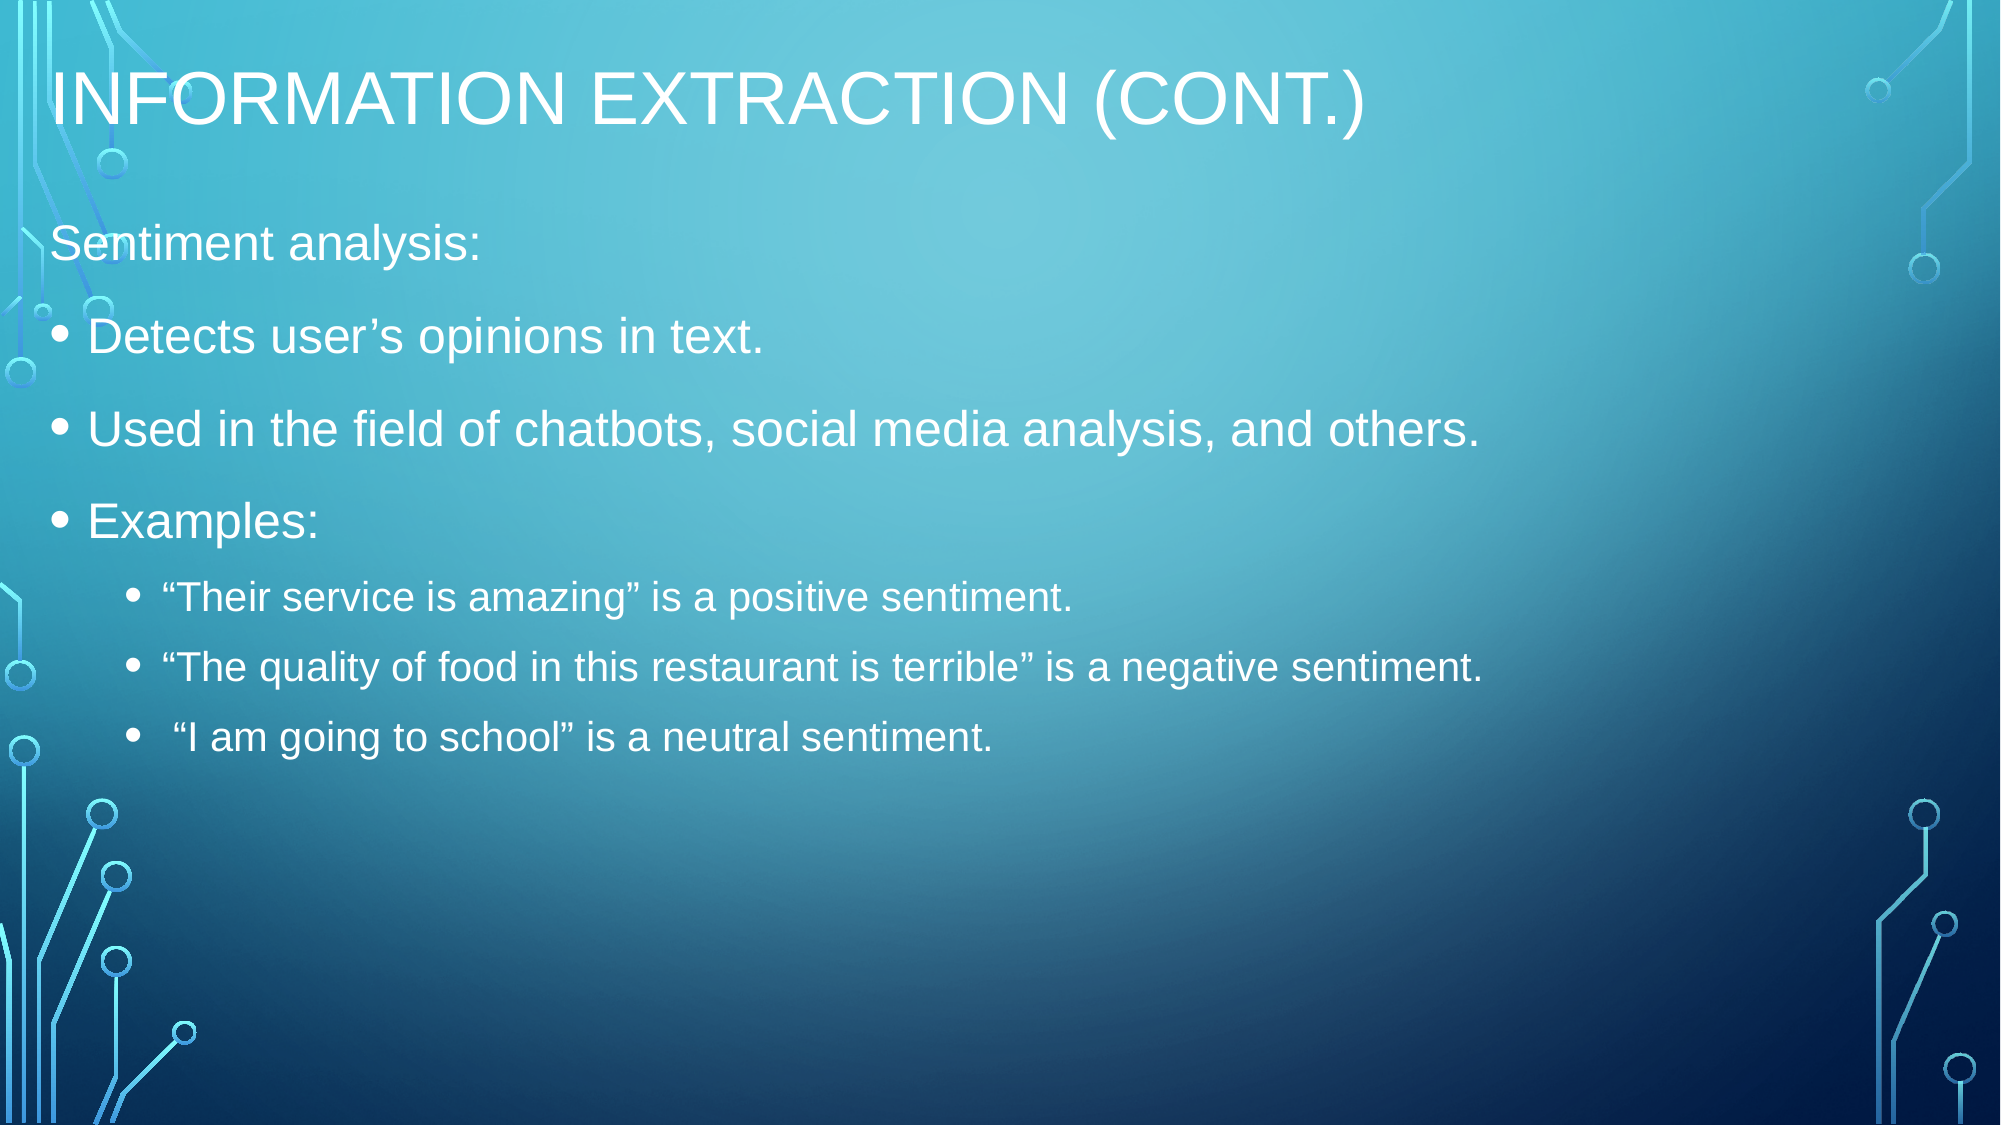

# Information extraction (cont.)
Sentiment analysis:
Detects user’s opinions in text.
Used in the field of chatbots, social media analysis, and others.
Examples:
“Their service is amazing” is a positive sentiment.
“The quality of food in this restaurant is terrible” is a negative sentiment.
 “I am going to school” is a neutral sentiment.